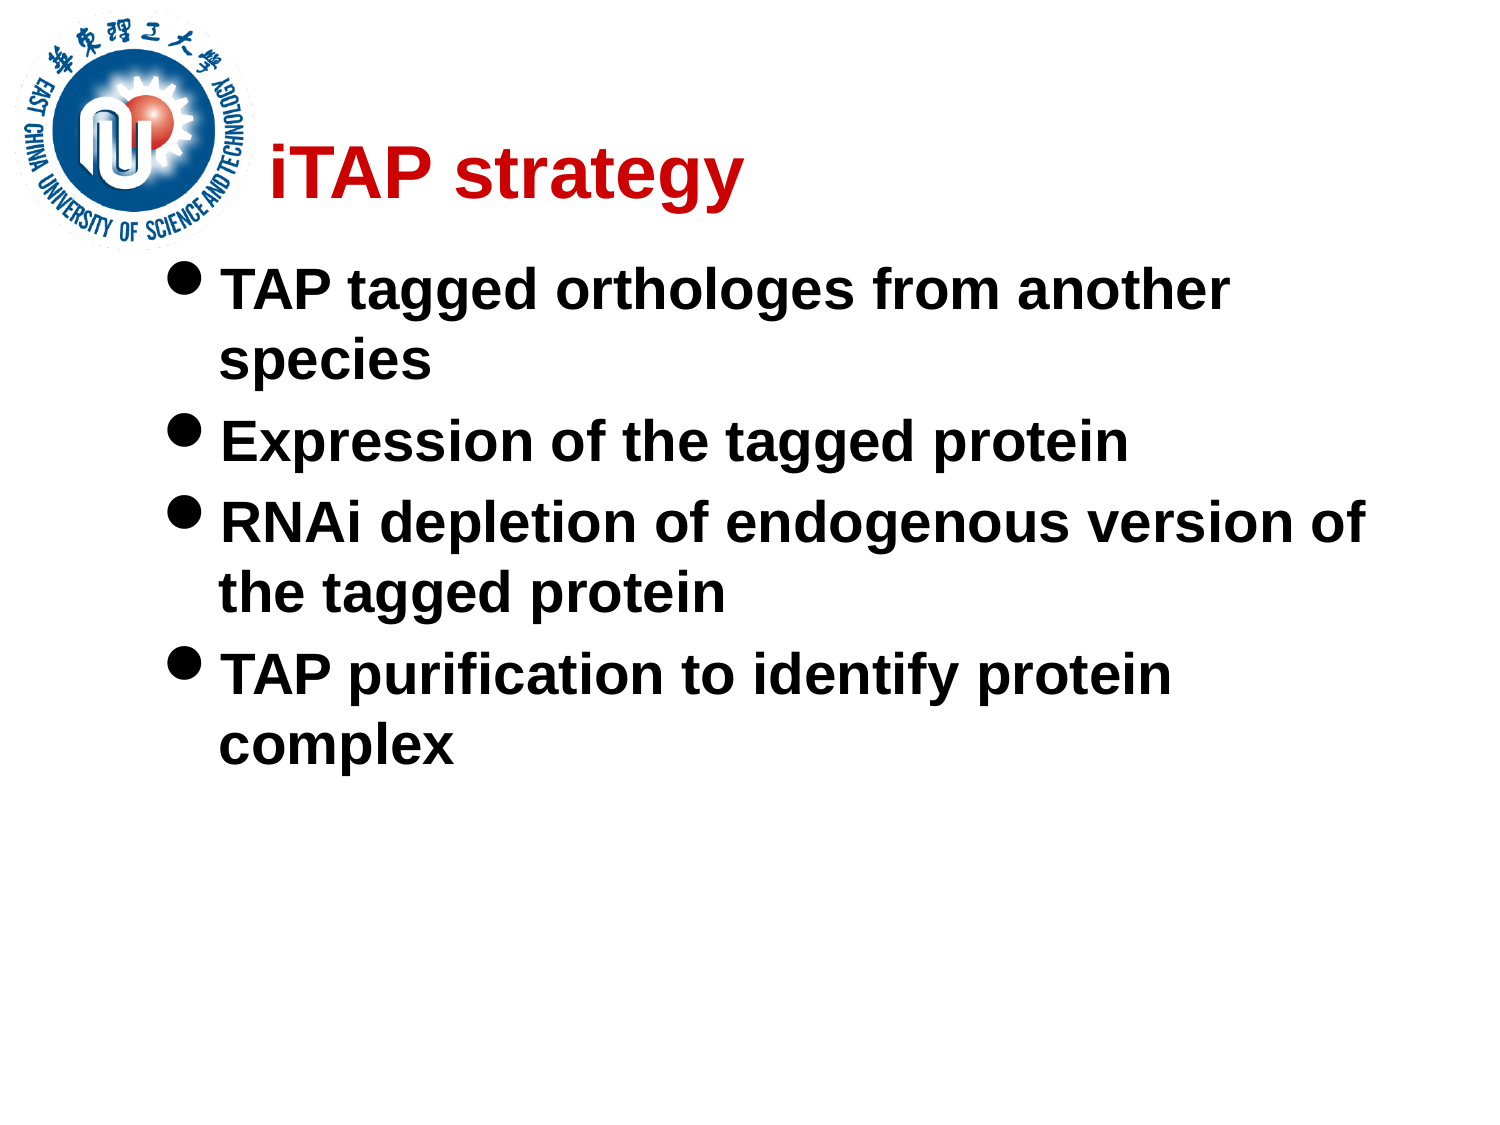

# iTAP strategy
TAP tagged orthologes from another species
Expression of the tagged protein
RNAi depletion of endogenous version of the tagged protein
TAP purification to identify protein complex